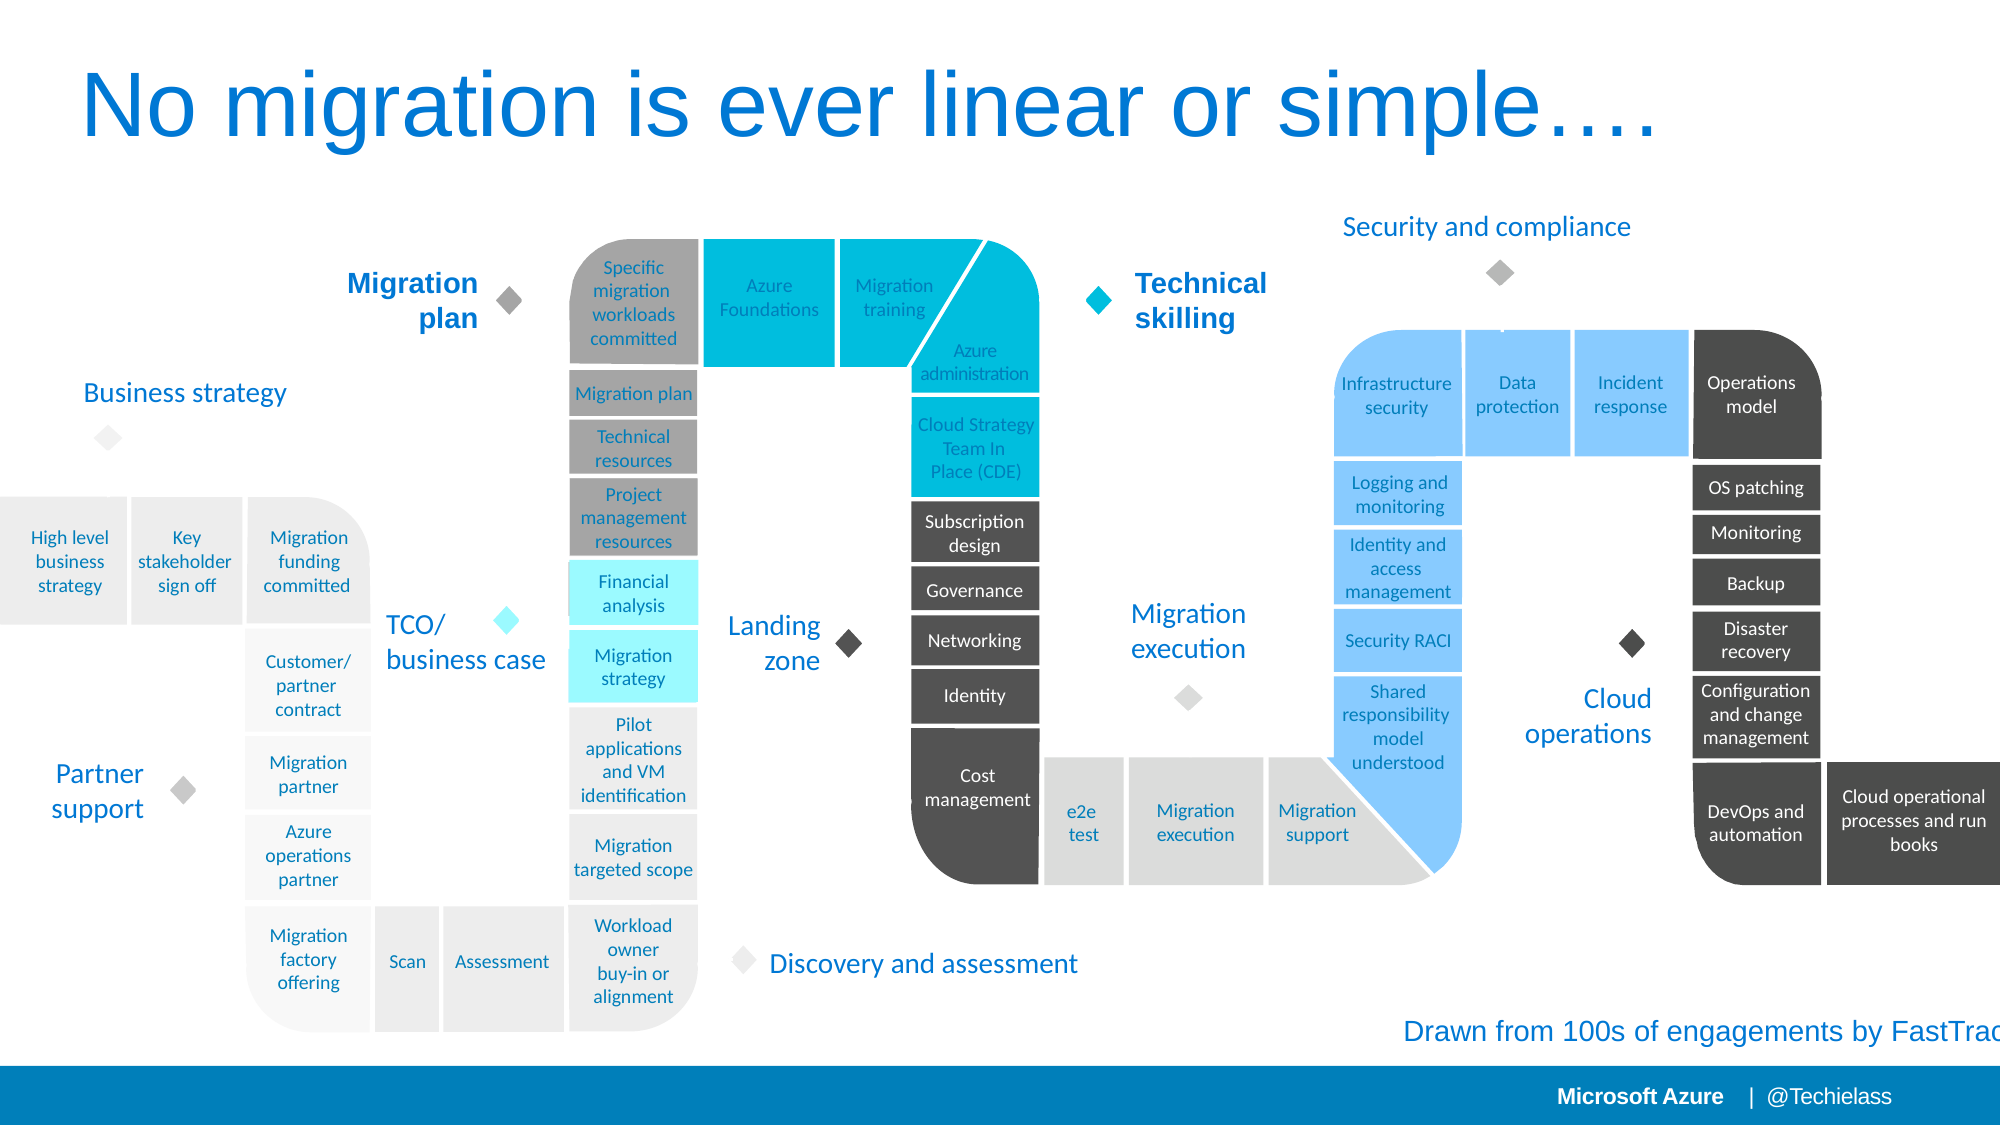

# No migration is ever linear or simple…. Azure
Security and compliance

Azure Foundations
Migration training
Specific migration
workloads committed
Migration plan
Technical skilling

Azure administration
Data protection
Incident response
Operations model
Infrastructure security
Business strategy
Migration plan

Cloud Strategy
Team In
Place (CDE)
Technical resources

Logging and monitoring

OS patching

Project management resources

Subscription design
High level business strategy
Key stakeholder
sign off
Migration funding committed
Monitoring

Identity and access
management
Backup

Financial analysis

Governance

Migration execution
Landing zone

Disaster recovery
Security RACI

TCO/
business case
Networking

Migration strategy

Customer/
partner
contract

Identity
Cloud operations

Configuration and change management

Shared responsibility
model understood

Pilot applications and VM identification

Migration partner
Partner support

Cost management

Cloud operational processes and run books
Migration execution
Migration support
DevOps and automation
e2e
test

Migration targeted scope
Azure operations partner

Workload owner
buy-in or alignment
Migration factory offering
Scan
Assessment

Discovery and assessment
Drawn from 100s of engagements by FastTrack for

Text
Text
Text
Text
Text
Text
Text
Text
Text
Text
Text
Text
Text
Text
Text
Text
Text
Text
Text
Text
Text
Text
Text
Text
Text
Text
Text
Text
Text
Text
Text
Text
Text
Text
Text
Text
Text
Text
Text
Text
Text
Text
Text
Text